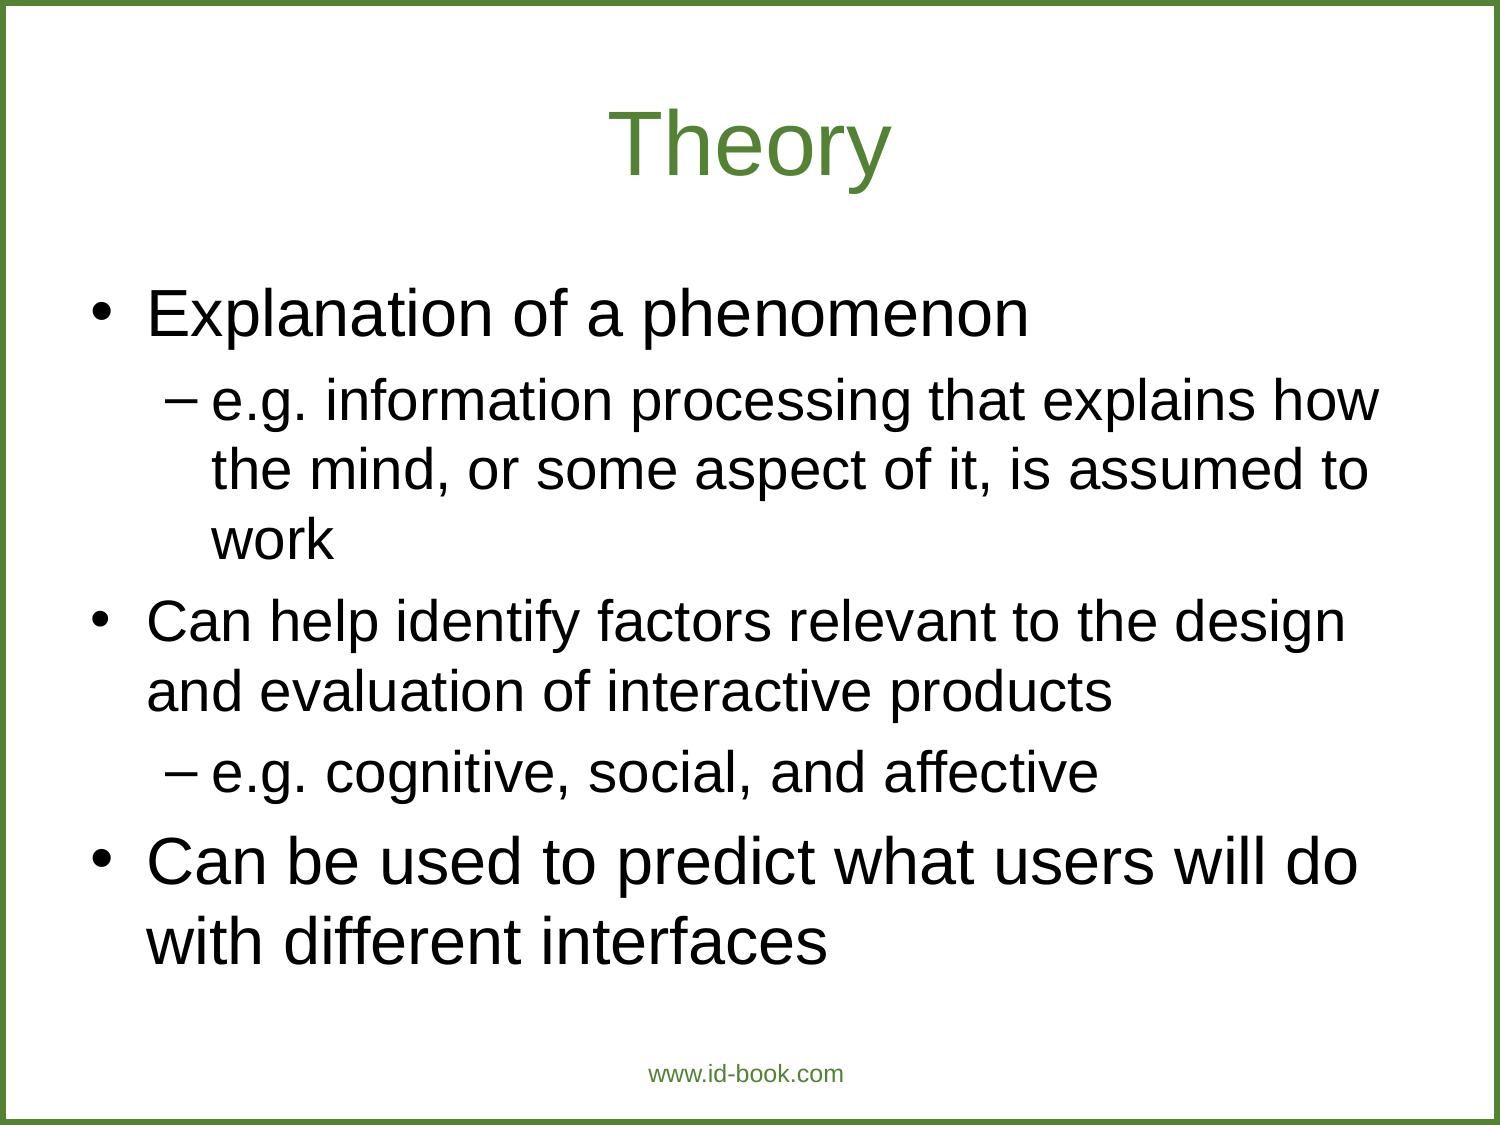

Explanation of a phenomenon
e.g. information processing that explains how the mind, or some aspect of it, is assumed to work
Can help identify factors relevant to the design and evaluation of interactive products
e.g. cognitive, social, and affective
Can be used to predict what users will do with different interfaces
Theory
www.id-book.com